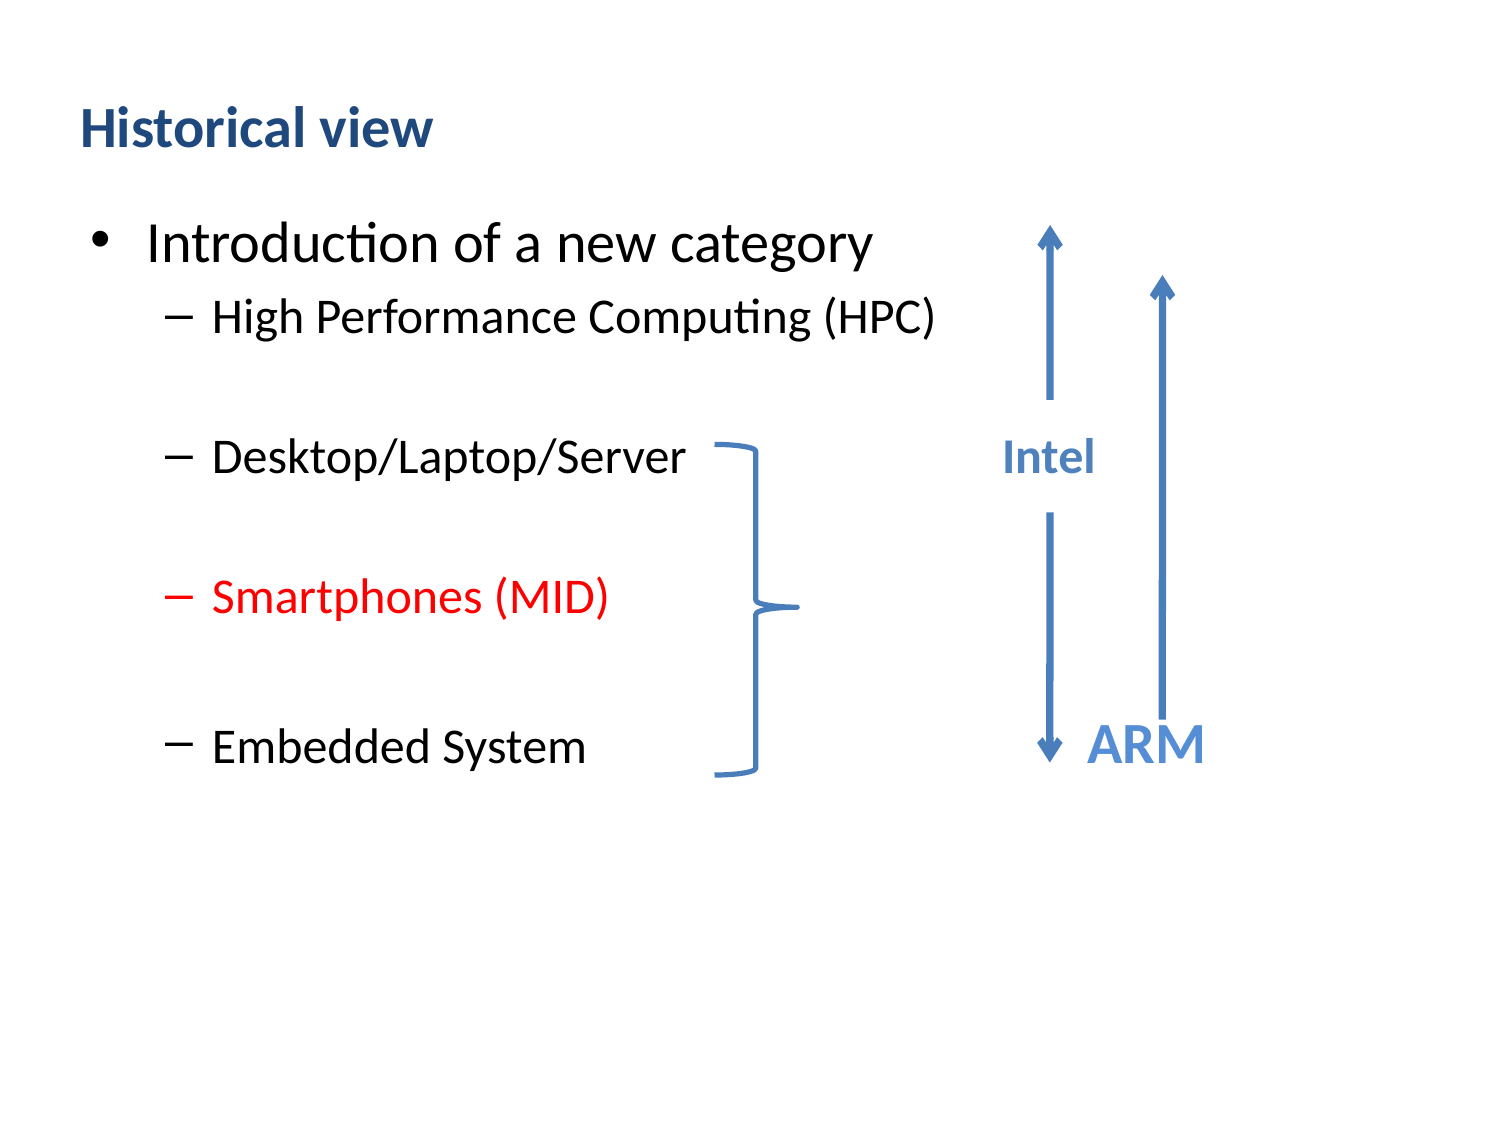

# Historical view
Introduction of a new category
High Performance Computing (HPC)

Desktop/Laptop/Server                            Intel

Smartphones (MID)

Embedded System			           ARM